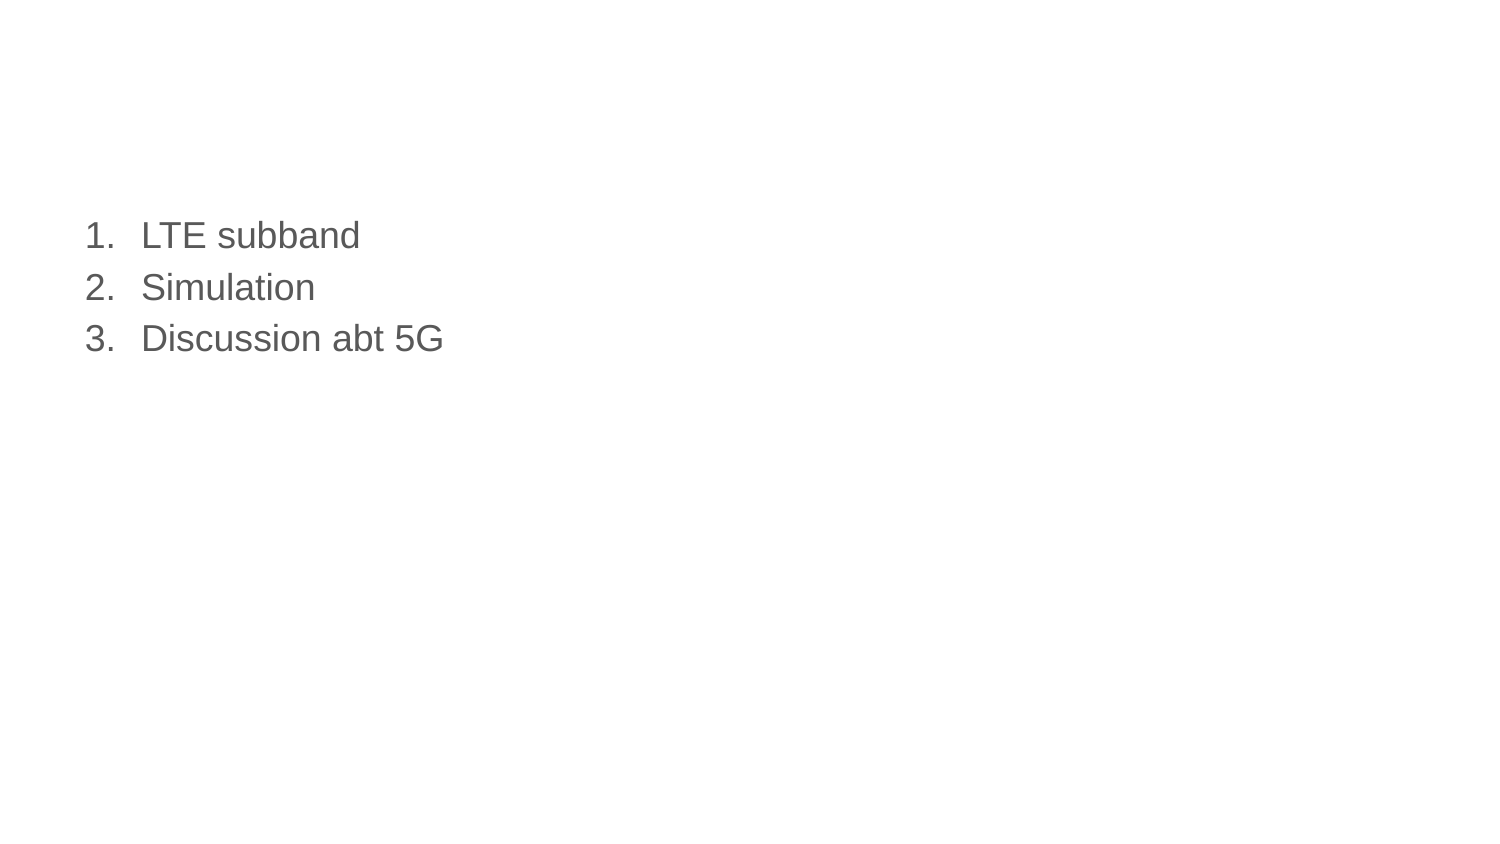

#
LTE subband
Simulation
Discussion abt 5G